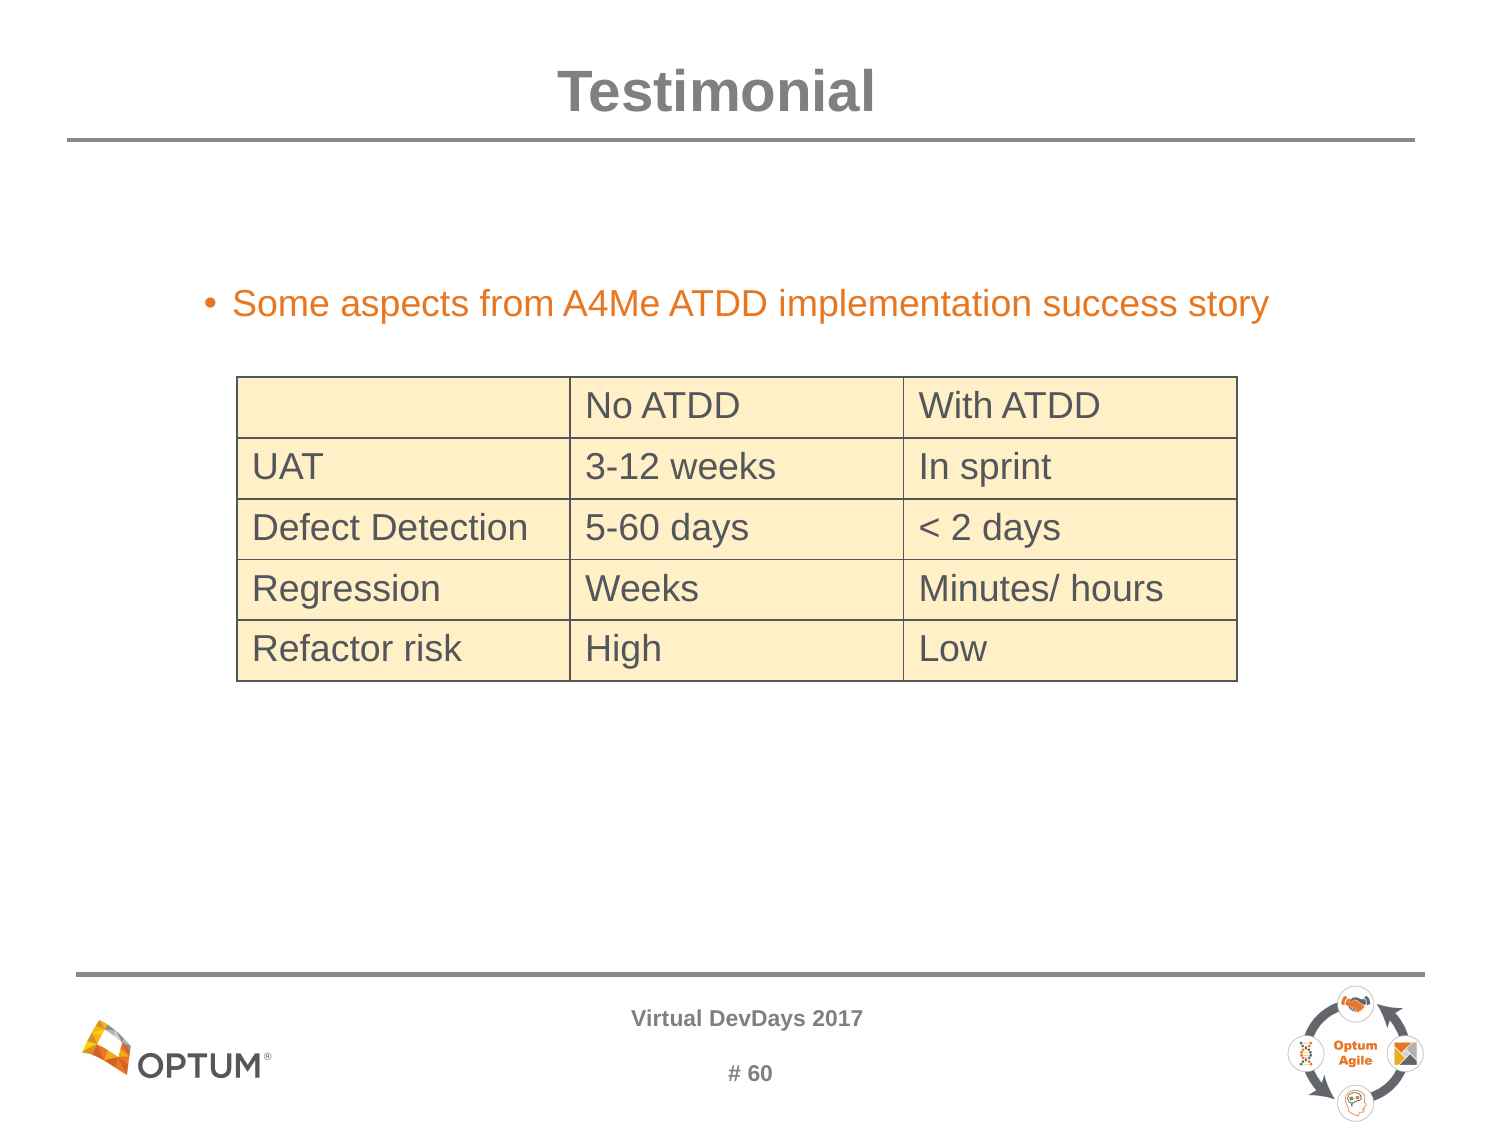

# Testimonial
Some aspects from A4Me ATDD implementation success story

|  | No ATDD | With ATDD |
| --- | --- | --- |
| UAT | 3-12 weeks | In sprint |
| Defect Detection | 5-60 days | < 2 days |
| Regression | Weeks | Minutes/ hours |
| Refactor risk | High | Low |